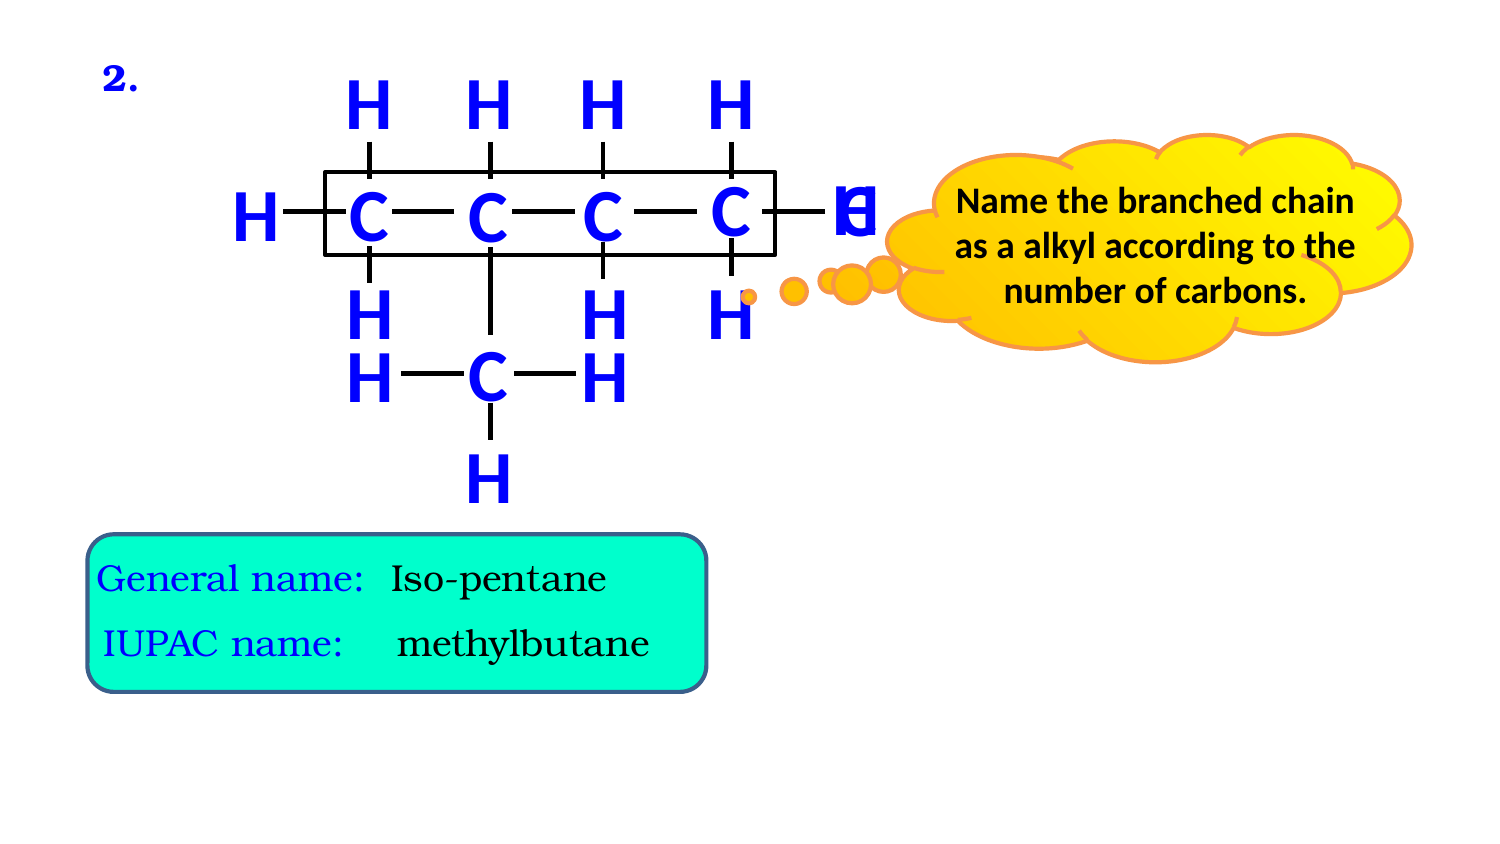

2.
H
H
H
H

Name the branched chain as a alkyl according to the number of carbons.

Select straight chain
having maximum
carbon in it.
H
C
C
H
C
C
C

H
H
H
C
H
H
H

General name:
Iso-pentane
IUPAC name:
methylbutane